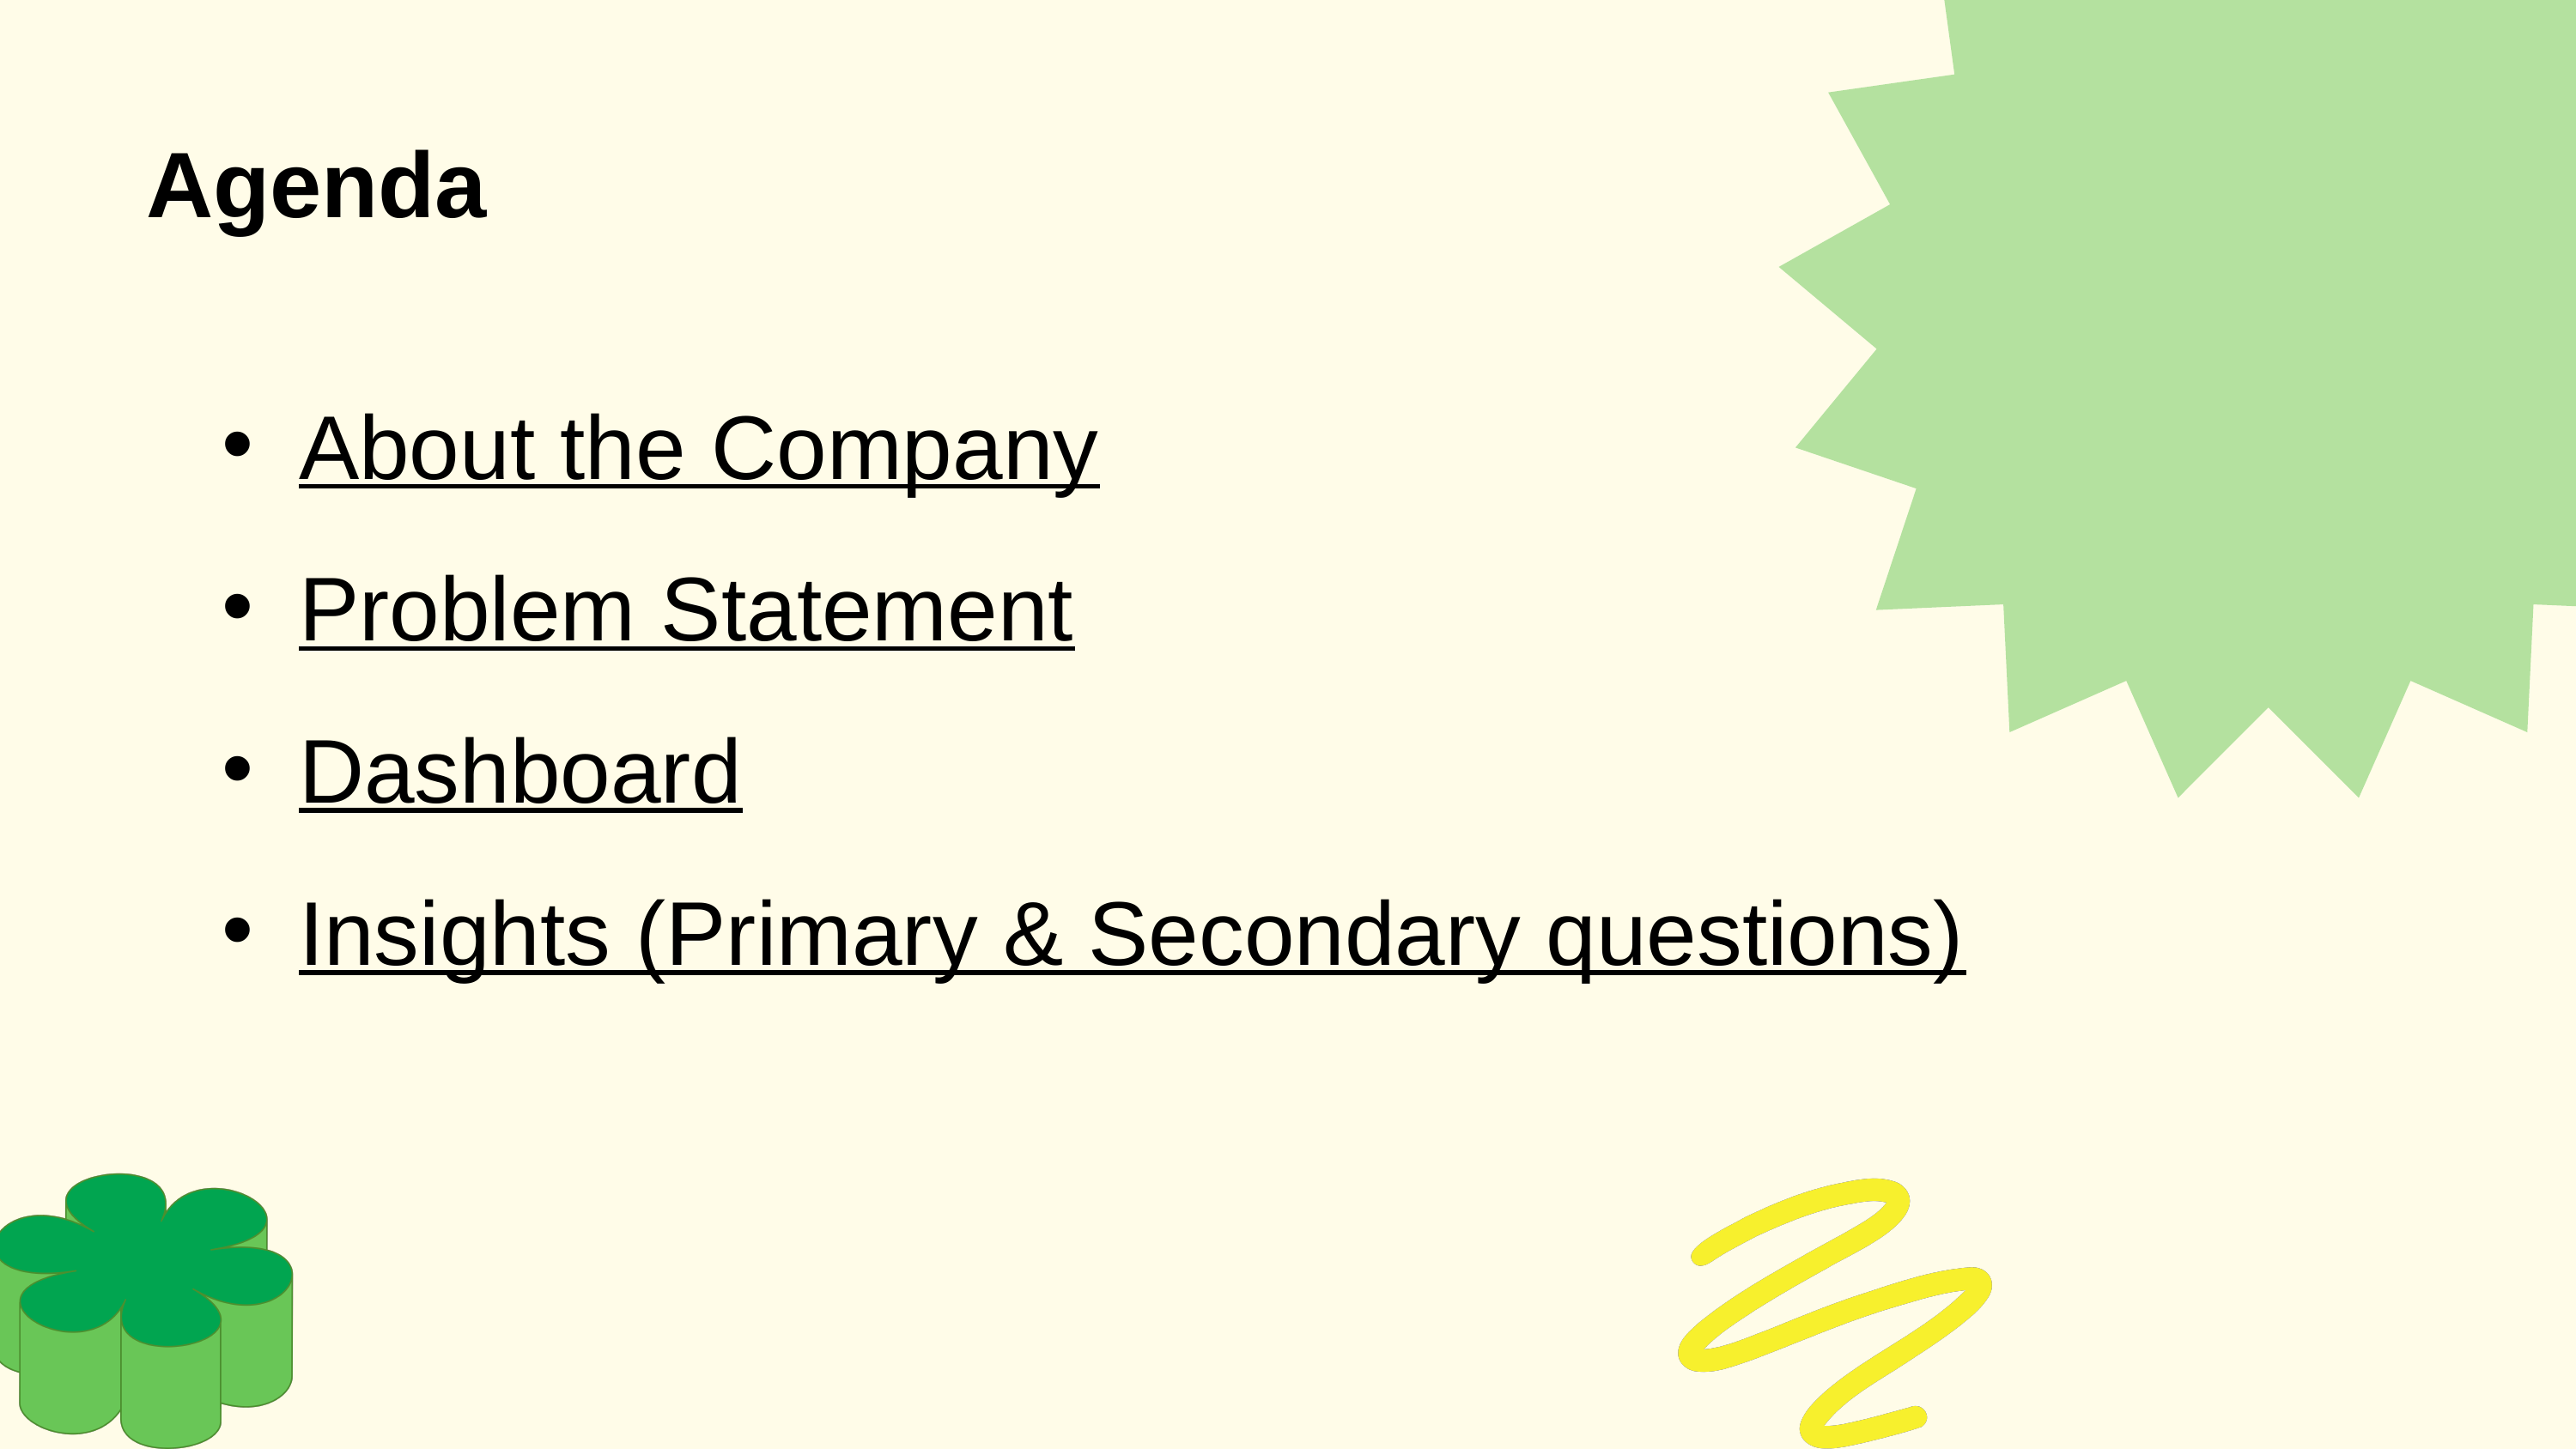

Agenda
About the Company
Problem Statement
Dashboard
Insights (Primary & Secondary questions)